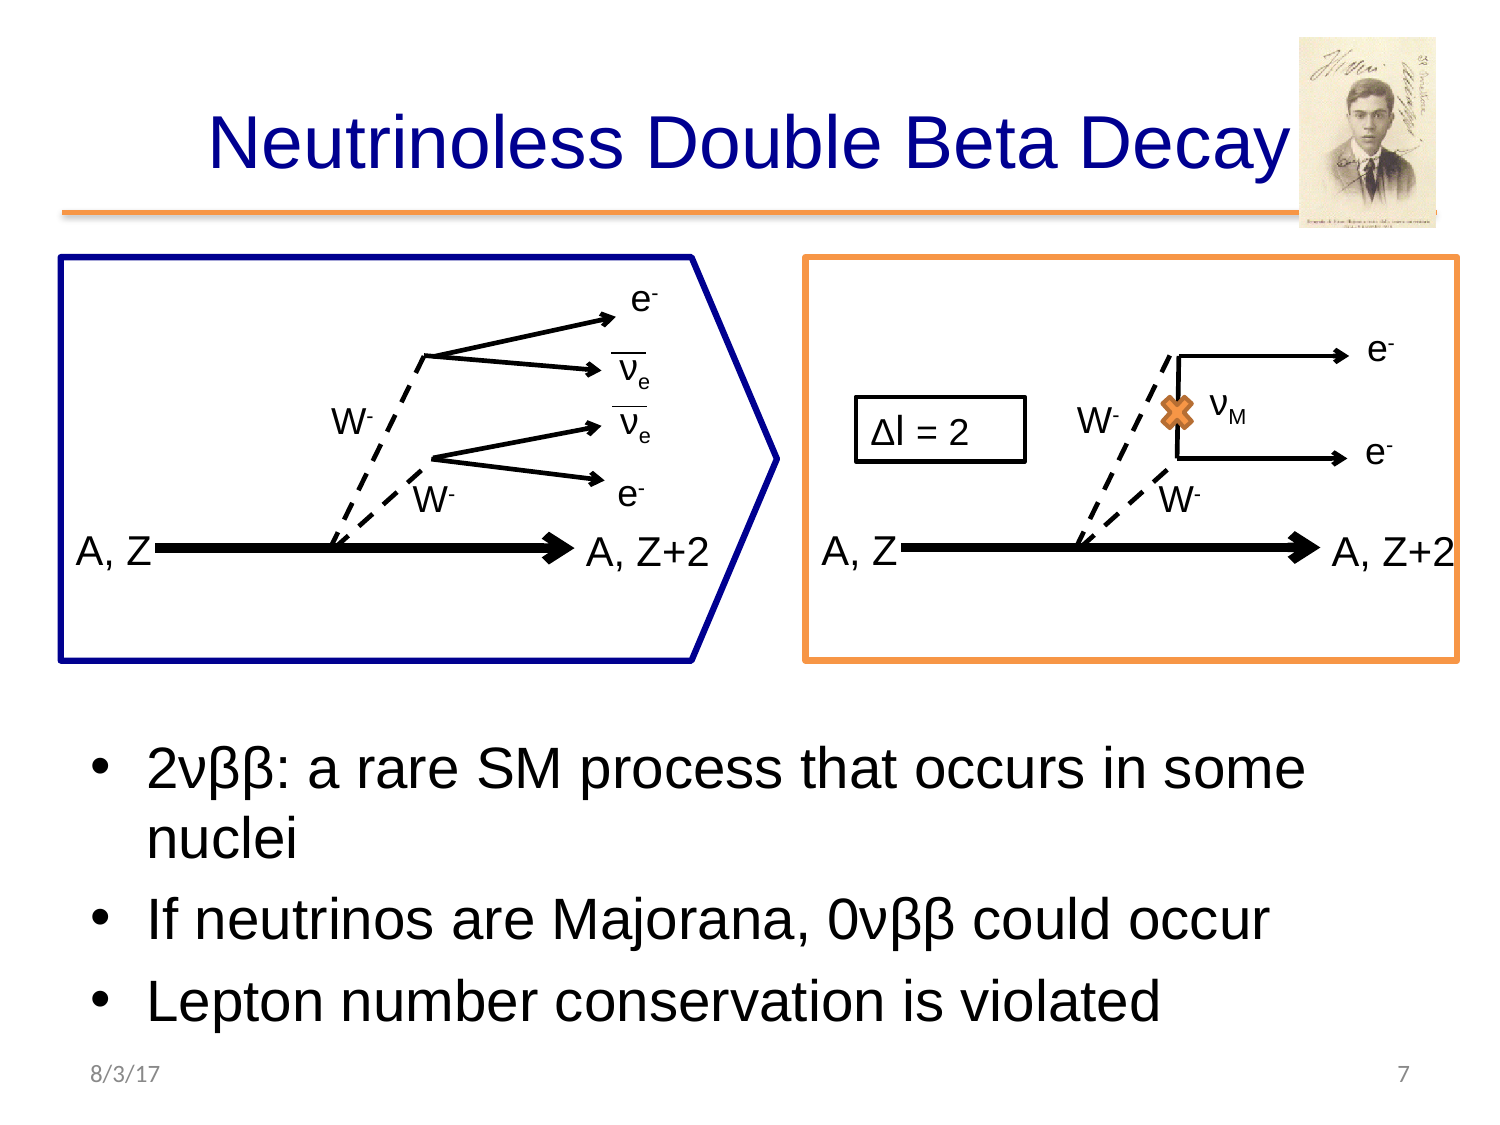

# Neutrinoless Double Beta Decay

e-
νe
W-
νe
e-
W-
A, Z
A, Z+2
e-
νM
W-
e-
W-
A, Z
A, Z+2

Δl = 2
2νββ: a rare SM process that occurs in some nuclei
If neutrinos are Majorana, 0νββ could occur
Lepton number conservation is violated

8/3/17
7